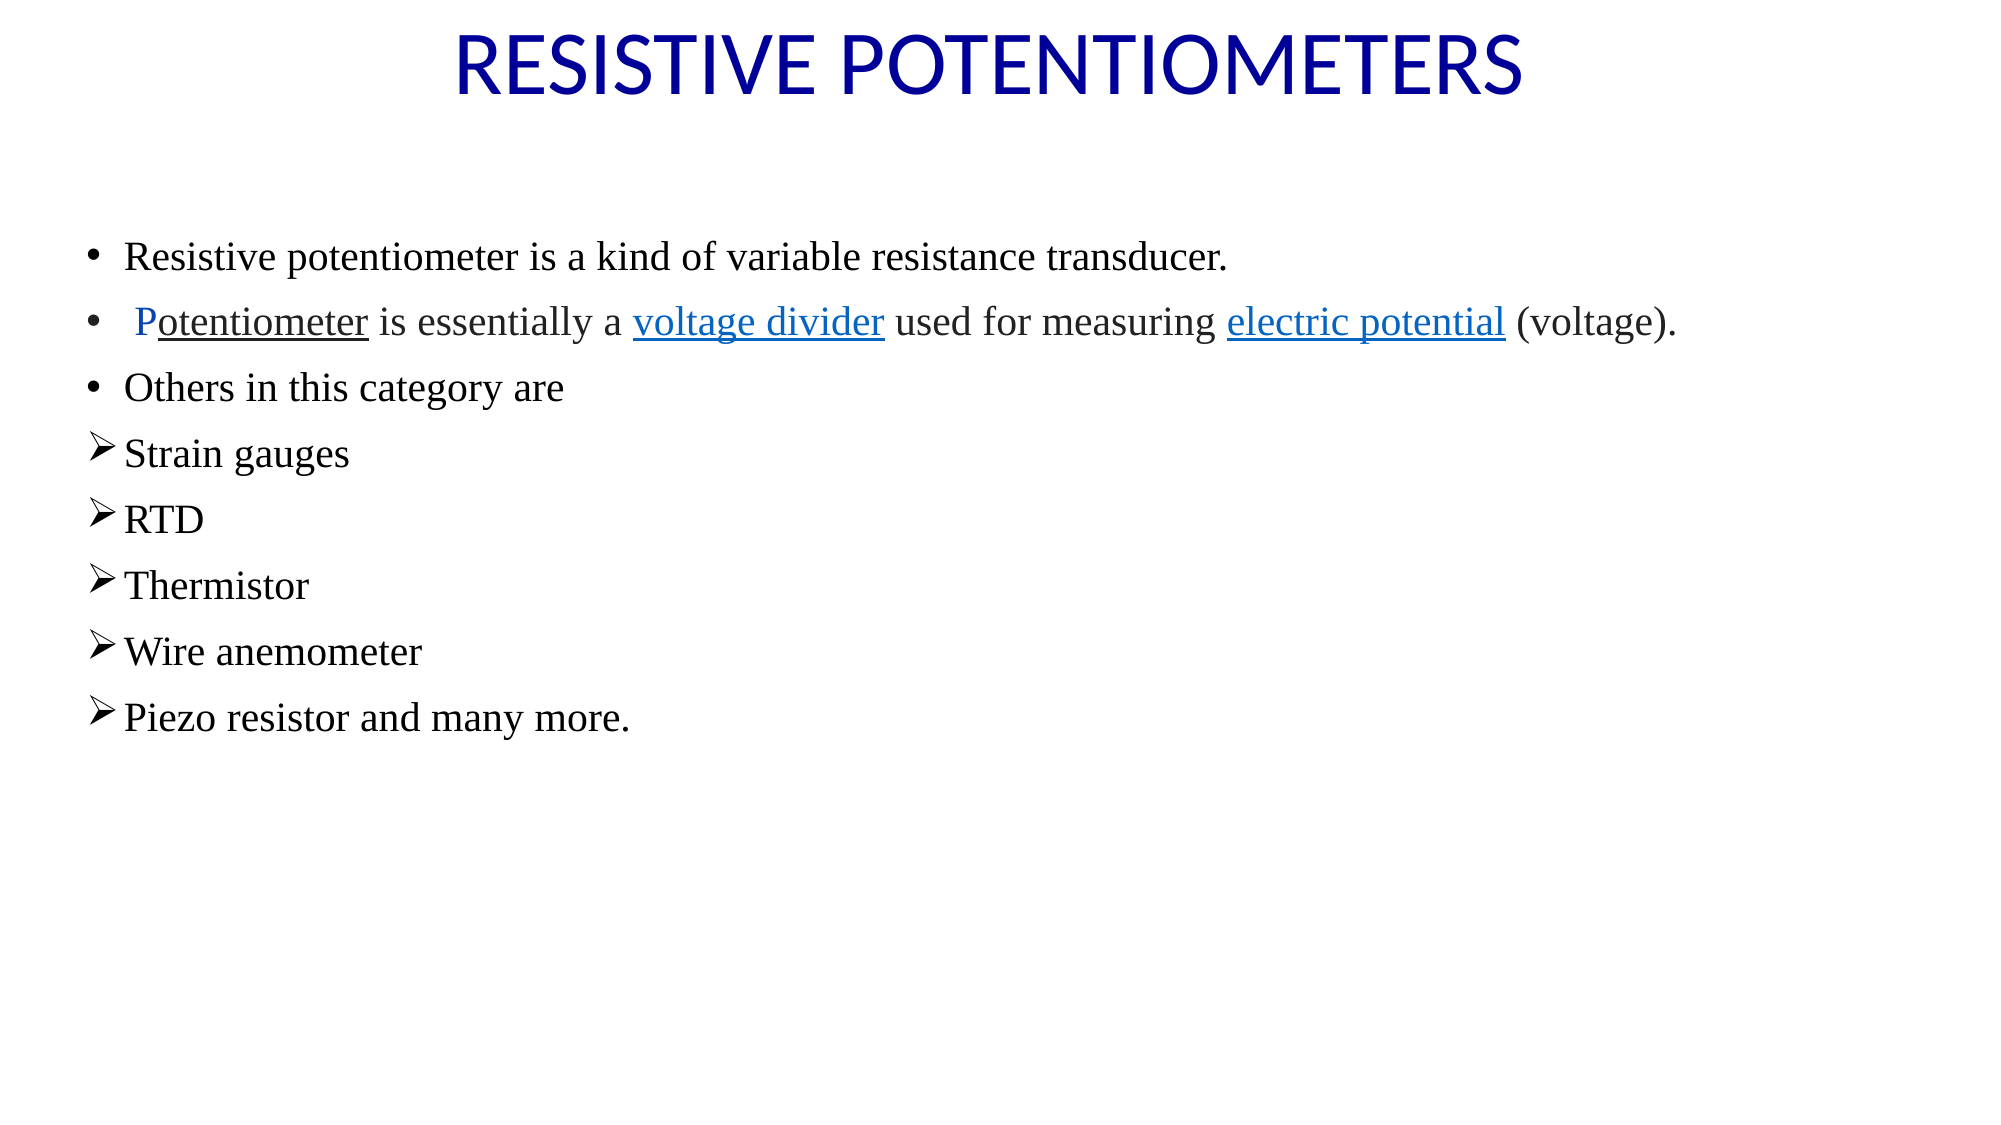

# RESISTIVE POTENTIOMETERS
Resistive potentiometer is a kind of variable resistance transducer.
 Potentiometer is essentially a voltage divider used for measuring electric potential (voltage).
Others in this category are
Strain gauges
RTD
Thermistor
Wire anemometer
Piezo resistor and many more.